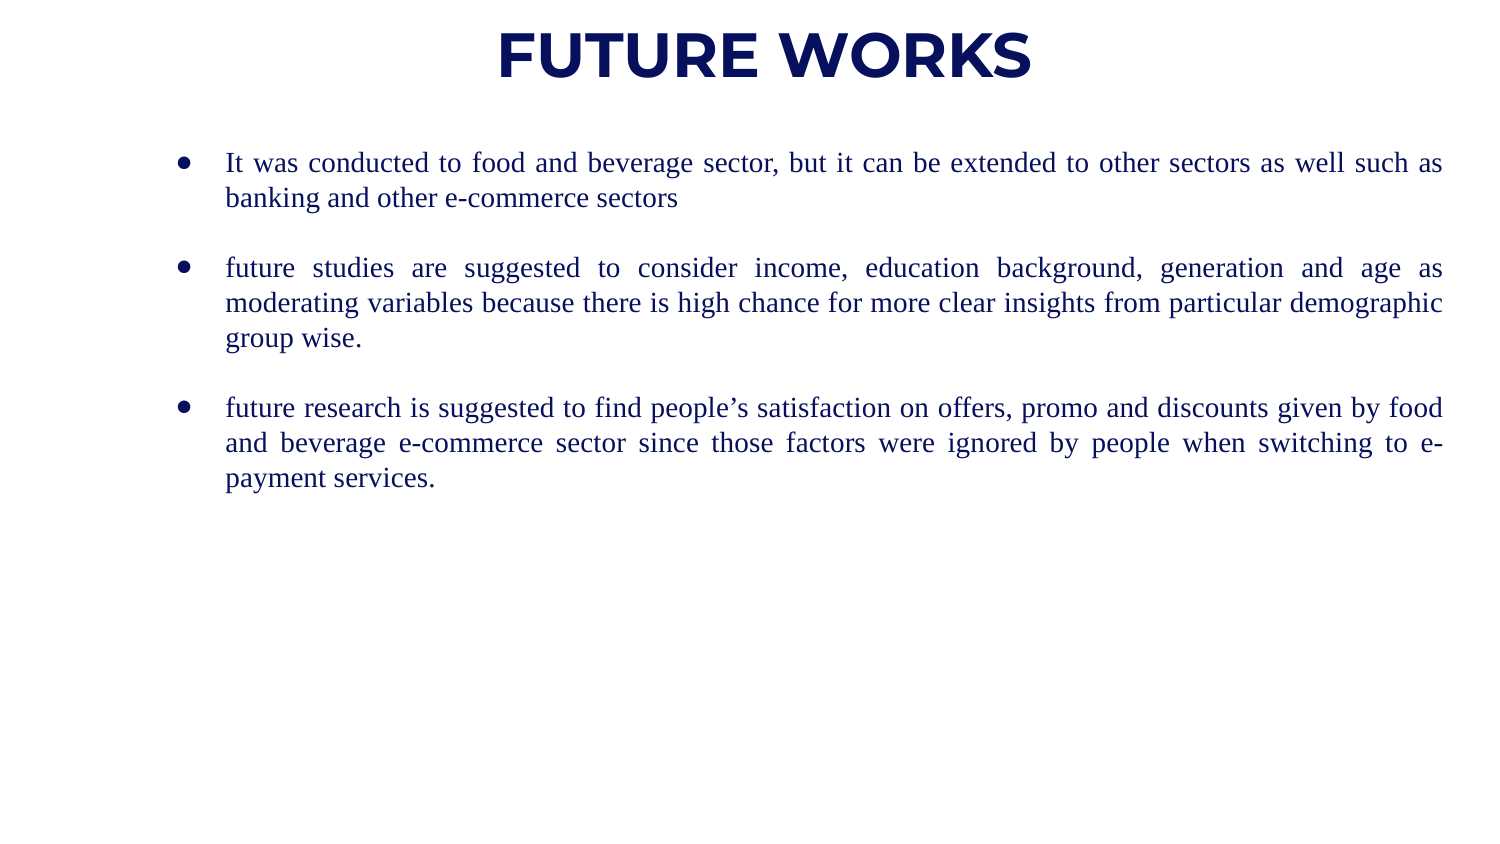

# FUTURE WORKS

It was conducted to food and beverage sector, but it can be extended to other sectors as well such as banking and other e-commerce sectors

future studies are suggested to consider income, education background, generation and age as moderating variables because there is high chance for more clear insights from particular demographic group wise.

future research is suggested to find people’s satisfaction on offers, promo and discounts given by food and beverage e-commerce sector since those factors were ignored by people when switching to e-payment services.